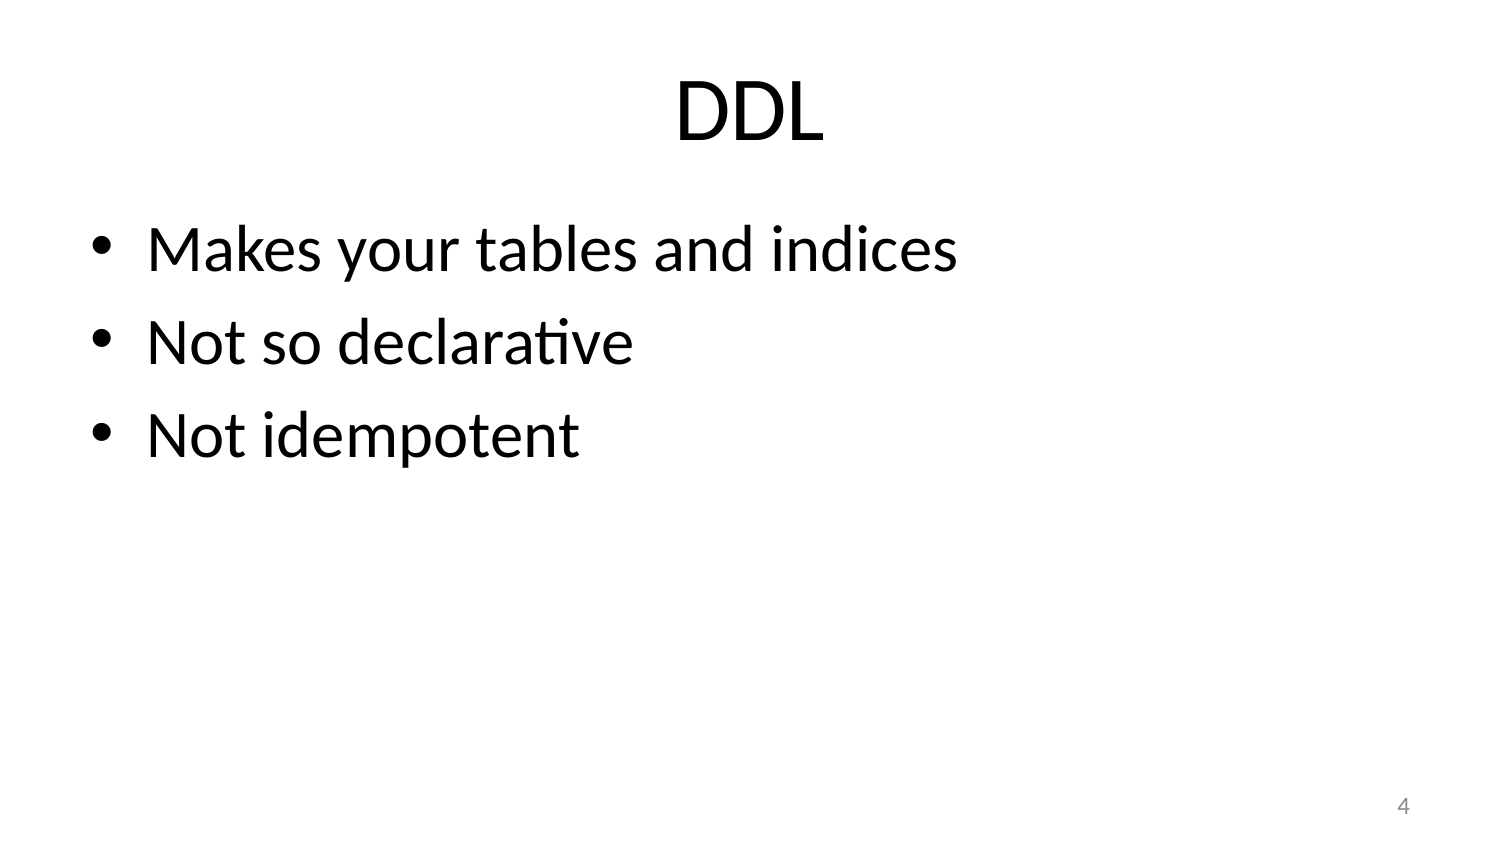

# DDL
Makes your tables and indices
Not so declarative
Not idempotent
4